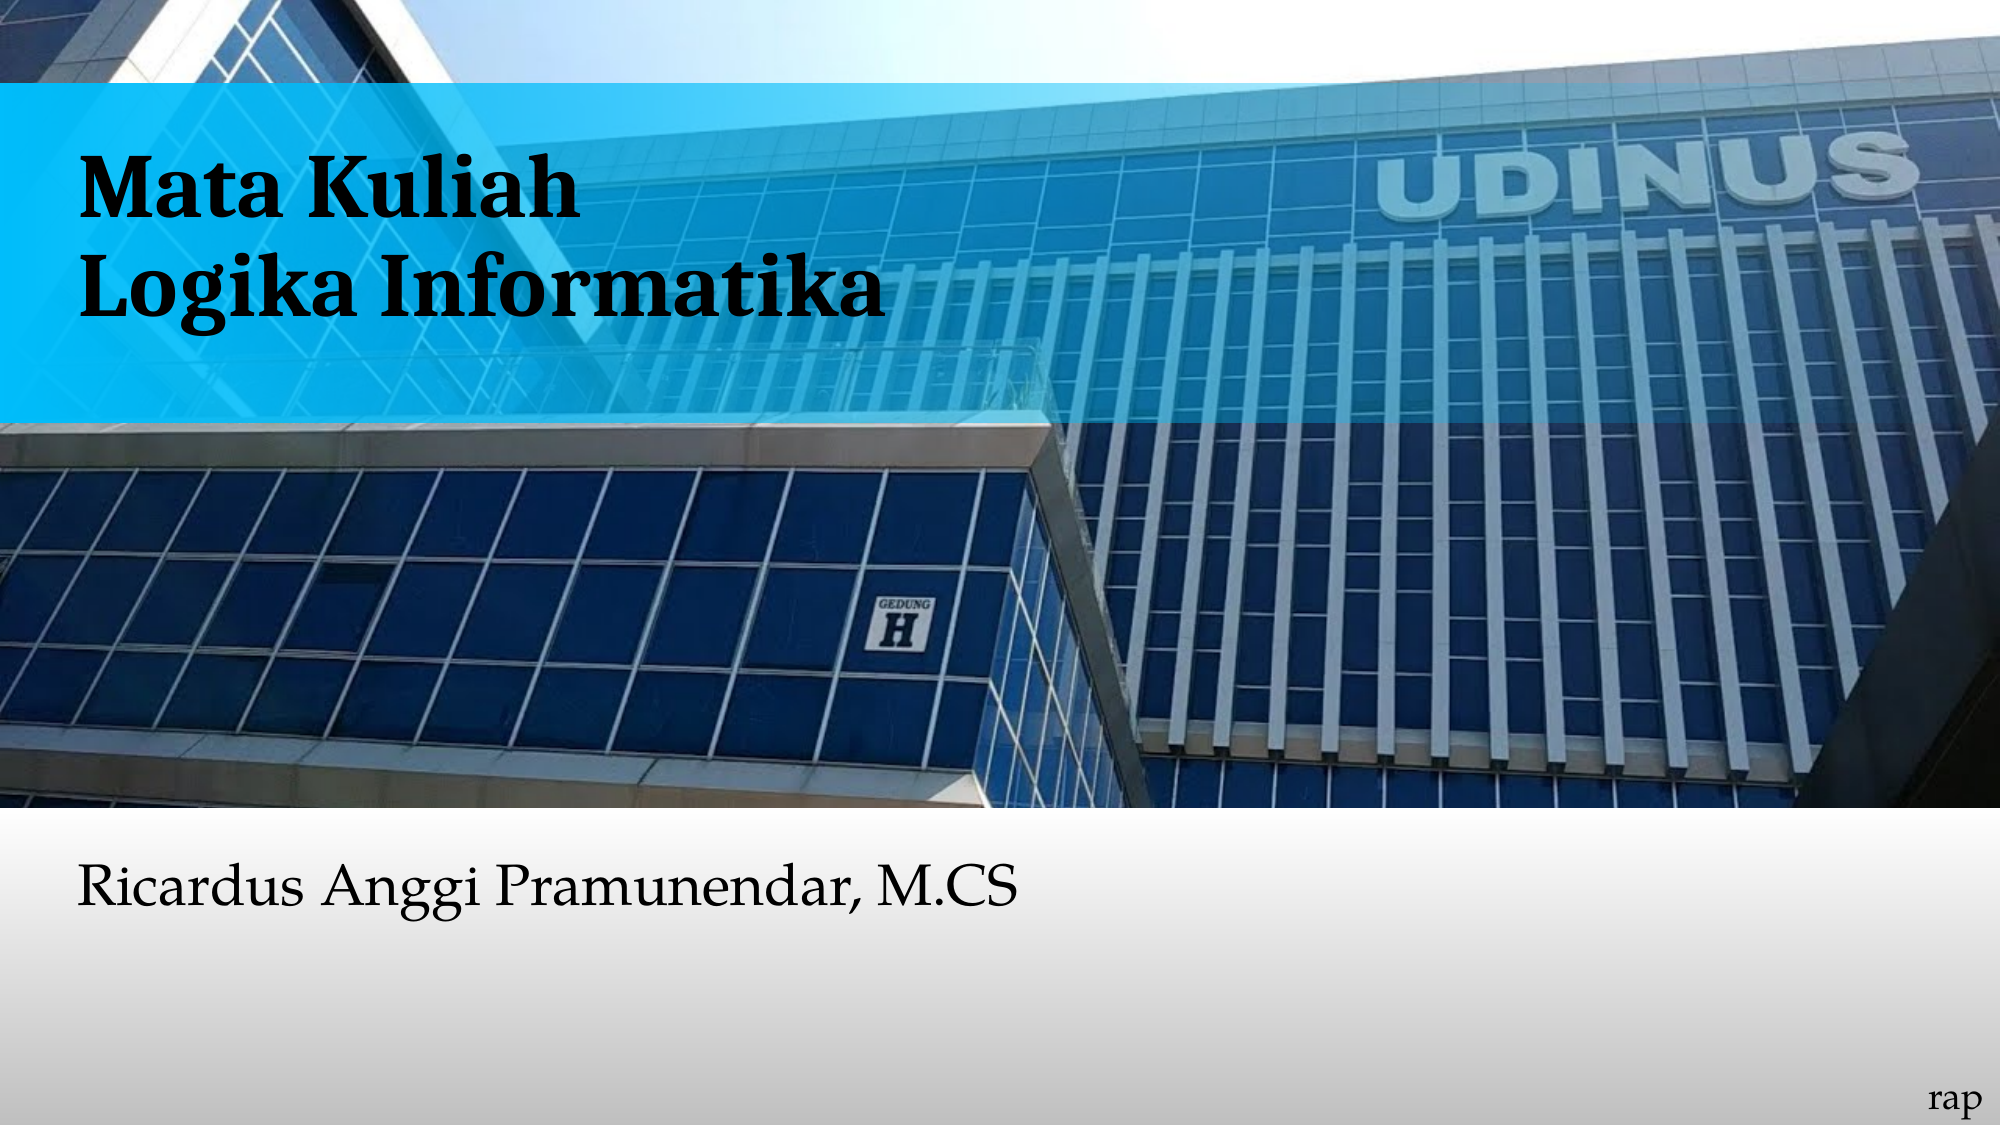

# Mata Kuliah Logika Informatika
Ricardus Anggi Pramunendar, M.CS

rap